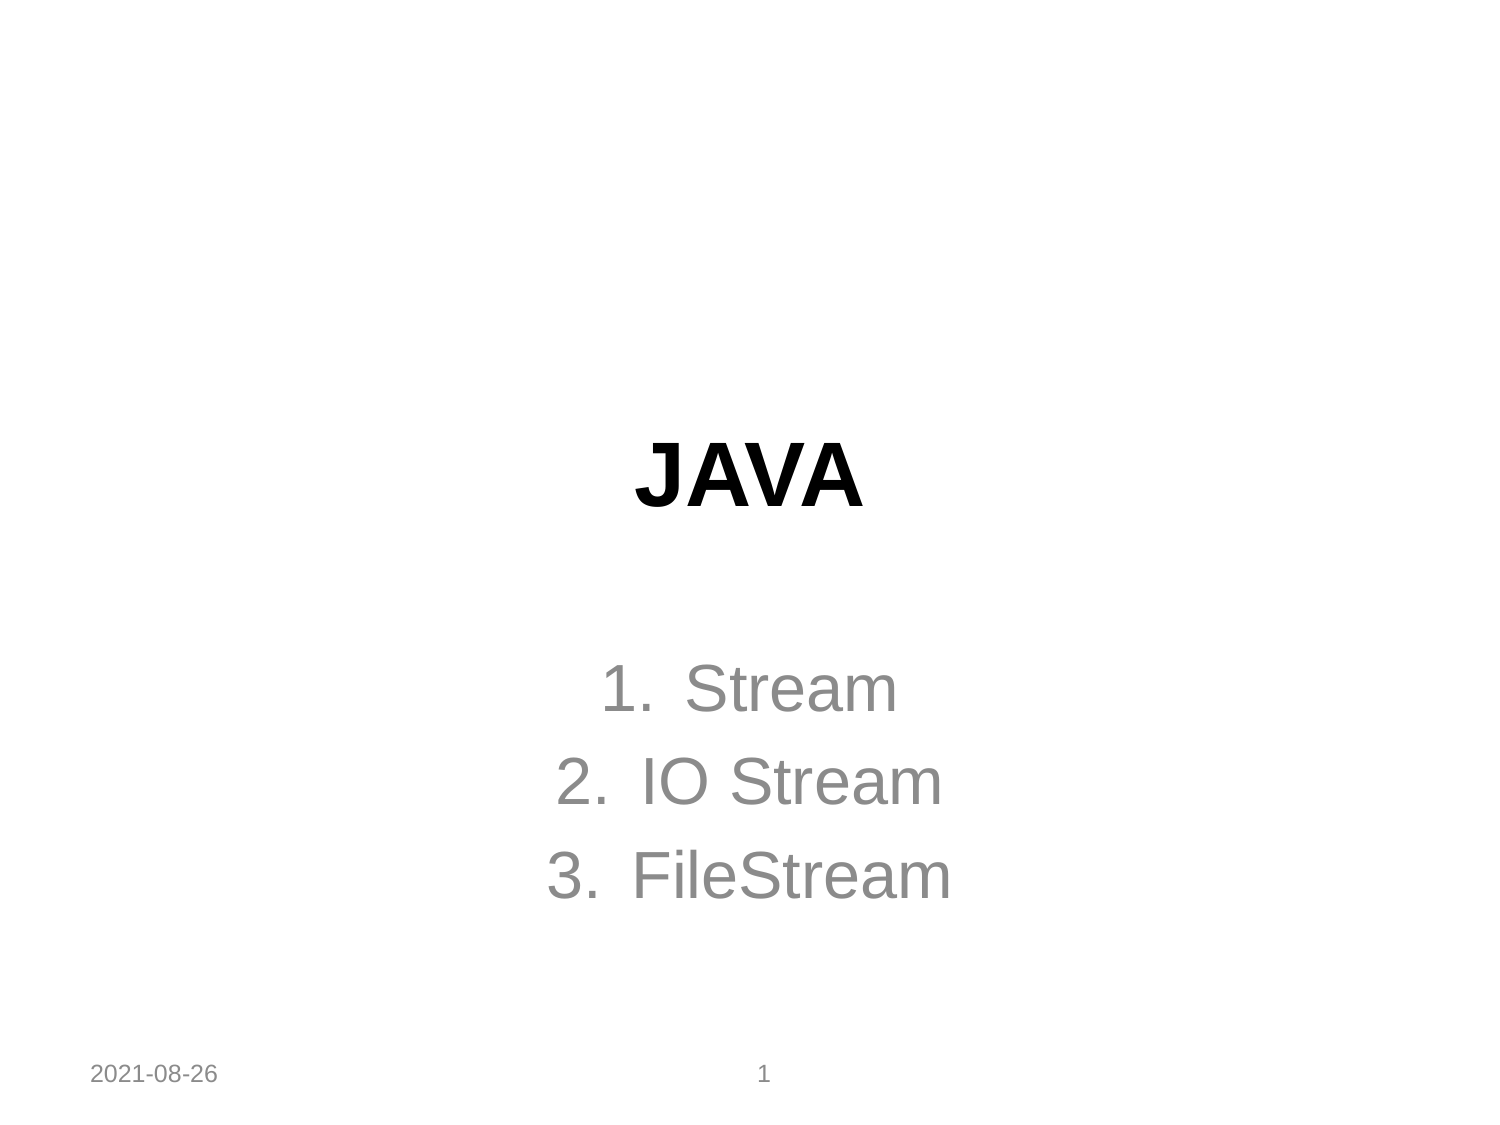

# JAVA
Stream
IO Stream
FileStream
2021-08-26
1